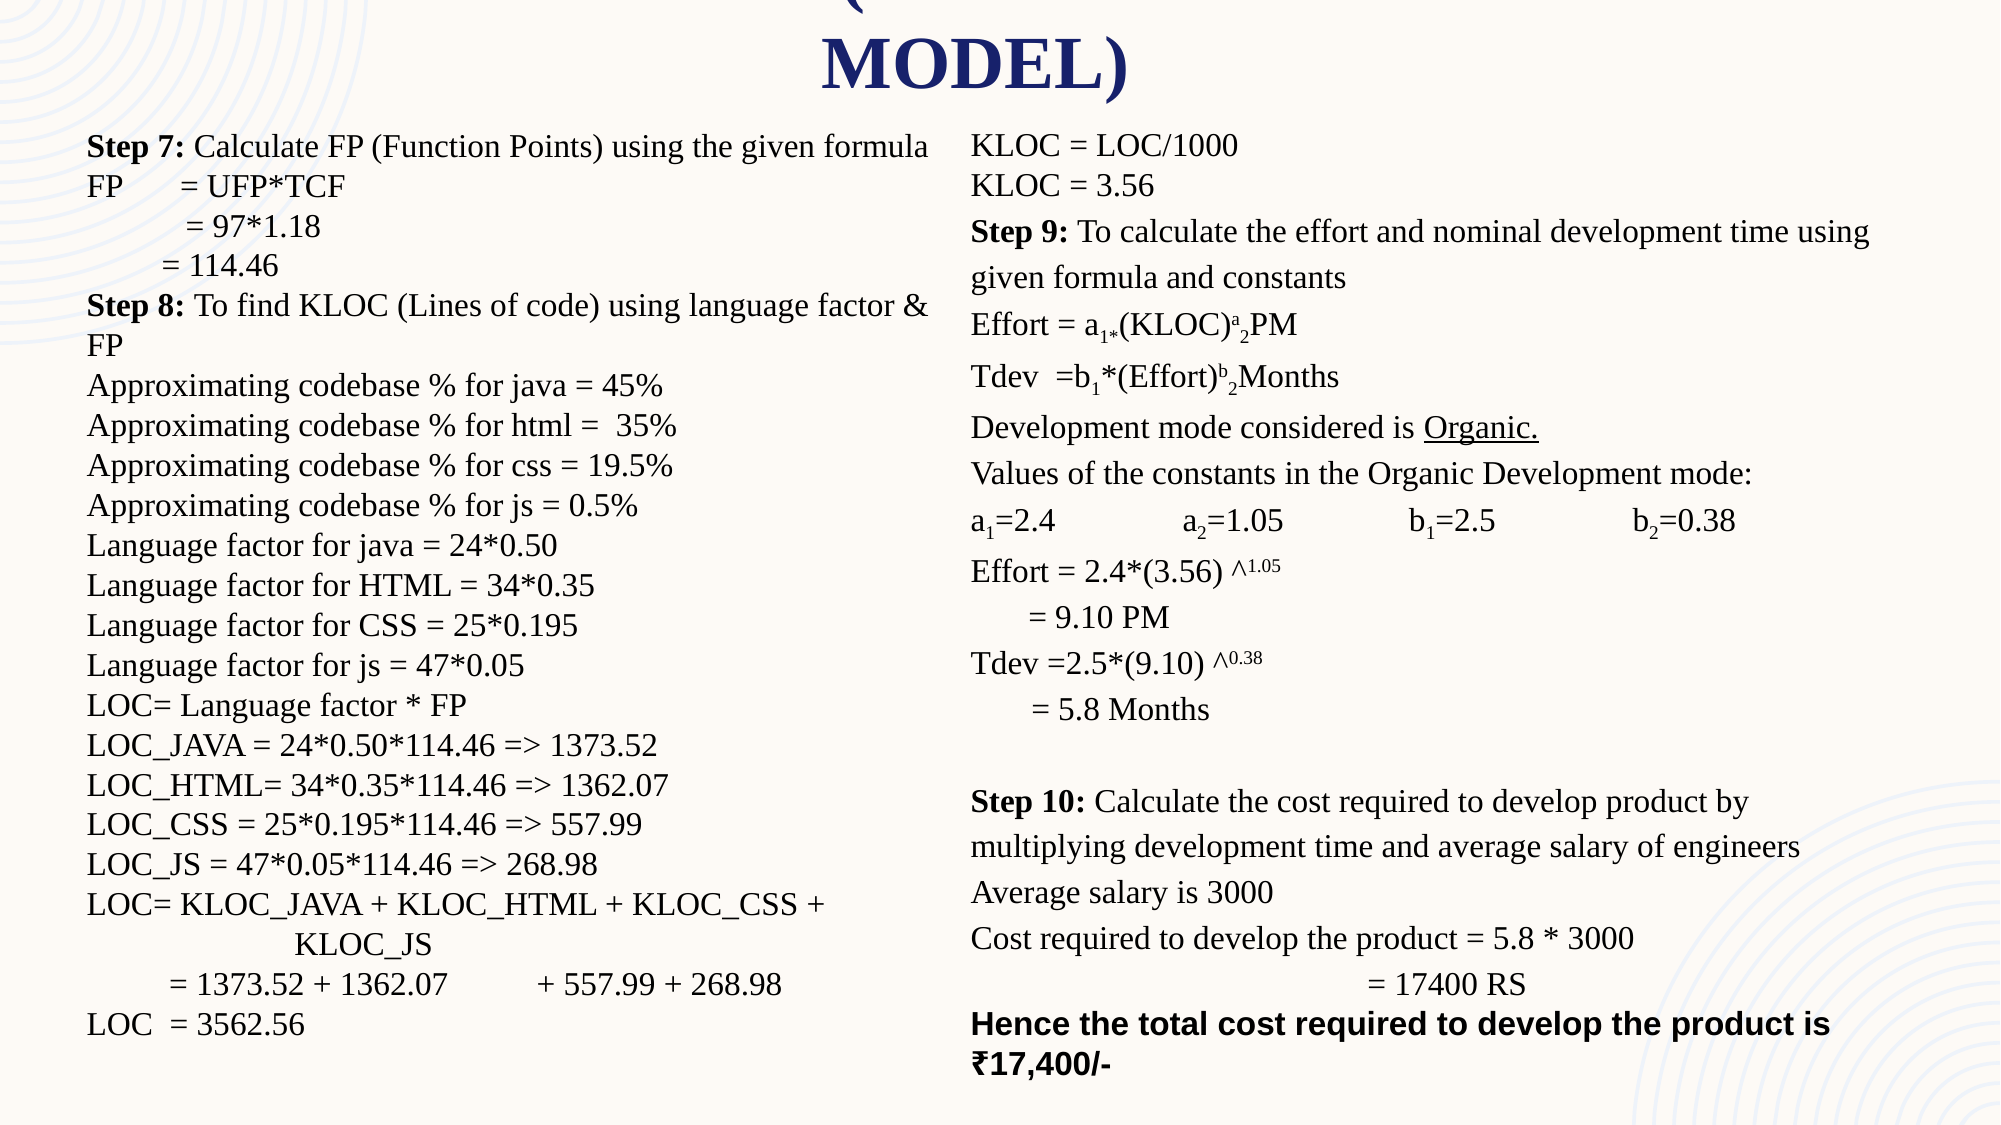

Costing (using  COCOMO Model)
KLOC = LOC/1000
KLOC = 3.56
Step 9: To calculate the effort and nominal development time using given formula and constants
Effort = a1*(KLOC)a2PM
Tdev  =b1*(Effort)b2Months
Development mode considered is Organic.
Values of the constants in the Organic Development mode:
a1=2.4 	 	a2=1.05 		 	b1=2.5 	 	b2=0.38
Effort = 2.4*(3.56) ^1.05
 	= 9.10 PM
Tdev =2.5*(9.10) ^0.38
 	= 5.8 Months

Step 10: Calculate the cost required to develop product by multiplying development time and average salary of engineers
Average salary is 3000
Cost required to develop the product = 5.8 * 3000
 	 	 	 	 	      = 17400 RS
Hence the total cost required to develop the product is ₹17,400/-
Step 7: Calculate FP (Function Points) using the given formula
FP       = UFP*TCF
            = 97*1.18
= 114.46
Step 8: To find KLOC (Lines of code) using language factor & FP
Approximating codebase % for java = 45%
Approximating codebase % for html =  35%
Approximating codebase % for css = 19.5%
Approximating codebase % for js = 0.5%
Language factor for java = 24*0.50
Language factor for HTML = 34*0.35
Language factor for CSS = 25*0.195
Language factor for js = 47*0.05
LOC= Language factor * FP
LOC_JAVA = 24*0.50*114.46 => 1373.52
LOC_HTML= 34*0.35*114.46 => 1362.07
LOC_CSS = 25*0.195*114.46 => 557.99
LOC_JS = 47*0.05*114.46 => 268.98
LOC= KLOC_JAVA + KLOC_HTML + KLOC_CSS + 			       KLOC_JS
          = 1373.52 + 1362.07	+ 557.99 + 268.98
LOC  = 3562.56